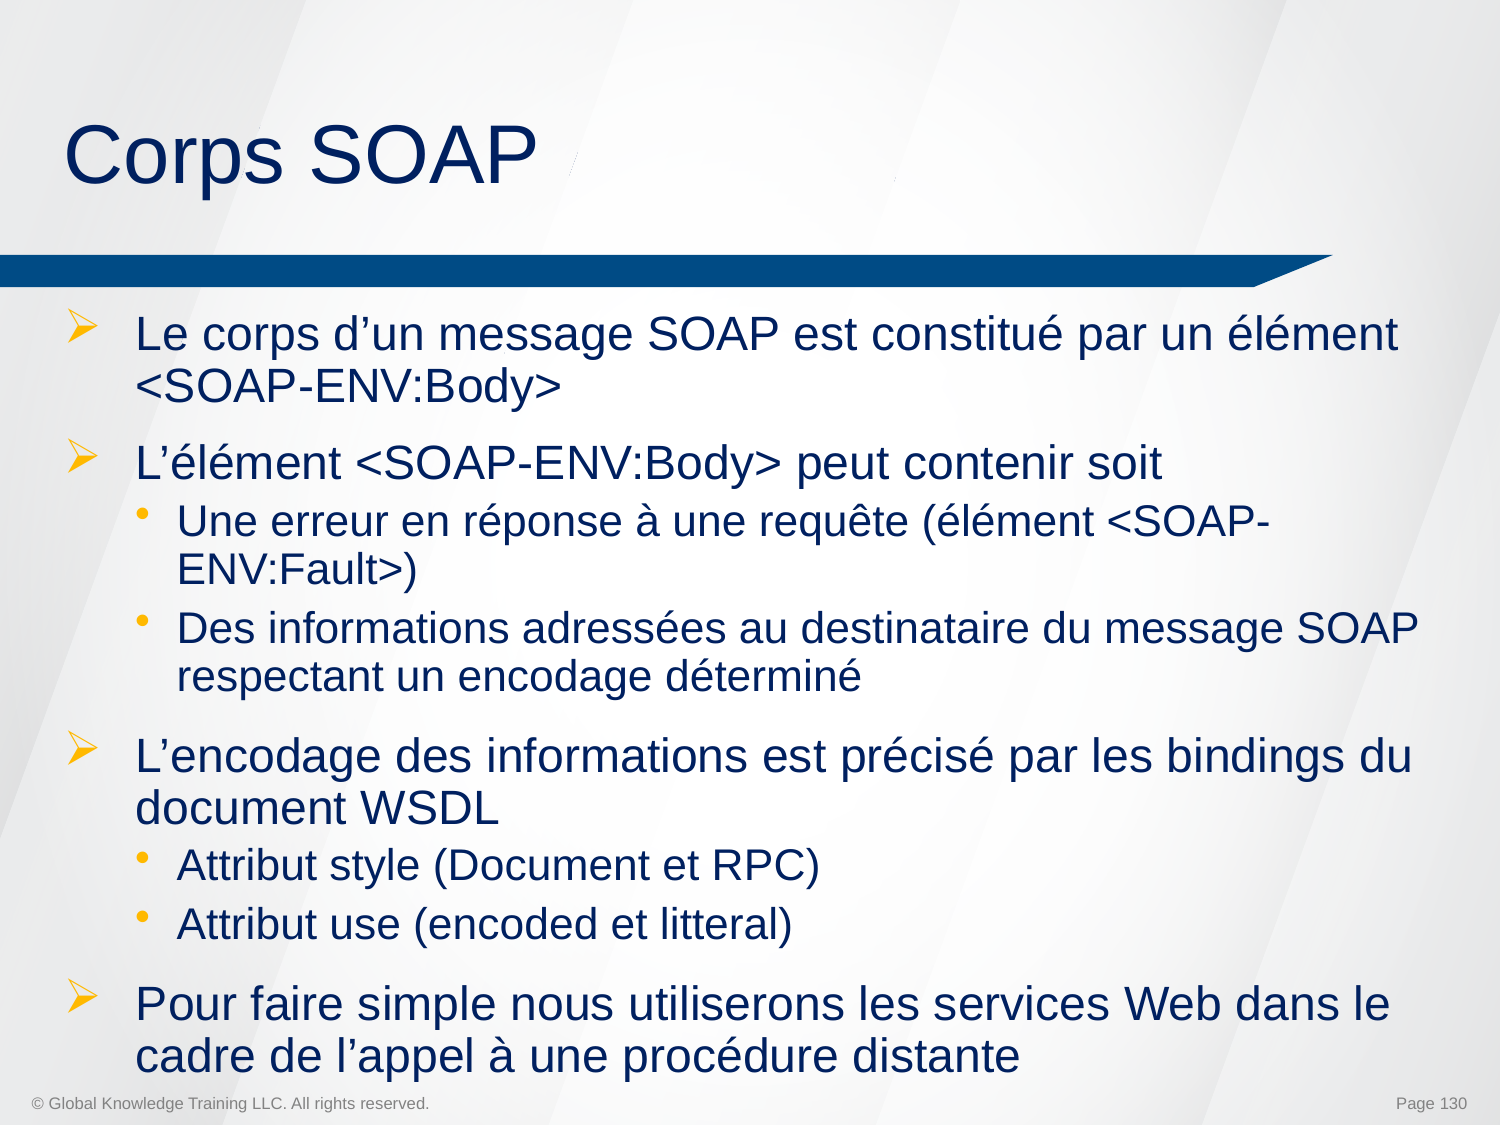

# Corps SOAP
Le corps d’un message SOAP est constitué par un élément   <SOAP-ENV:Body>
L’élément <SOAP-ENV:Body> peut contenir soit
Une erreur en réponse à une requête (élément <SOAP-ENV:Fault>)
Des informations adressées au destinataire du message SOAP respectant un encodage déterminé
L’encodage des informations est précisé par les bindings du document WSDL
Attribut style (Document et RPC)
Attribut use (encoded et litteral)
Pour faire simple nous utiliserons les services Web dans le cadre de l’appel à une procédure distante